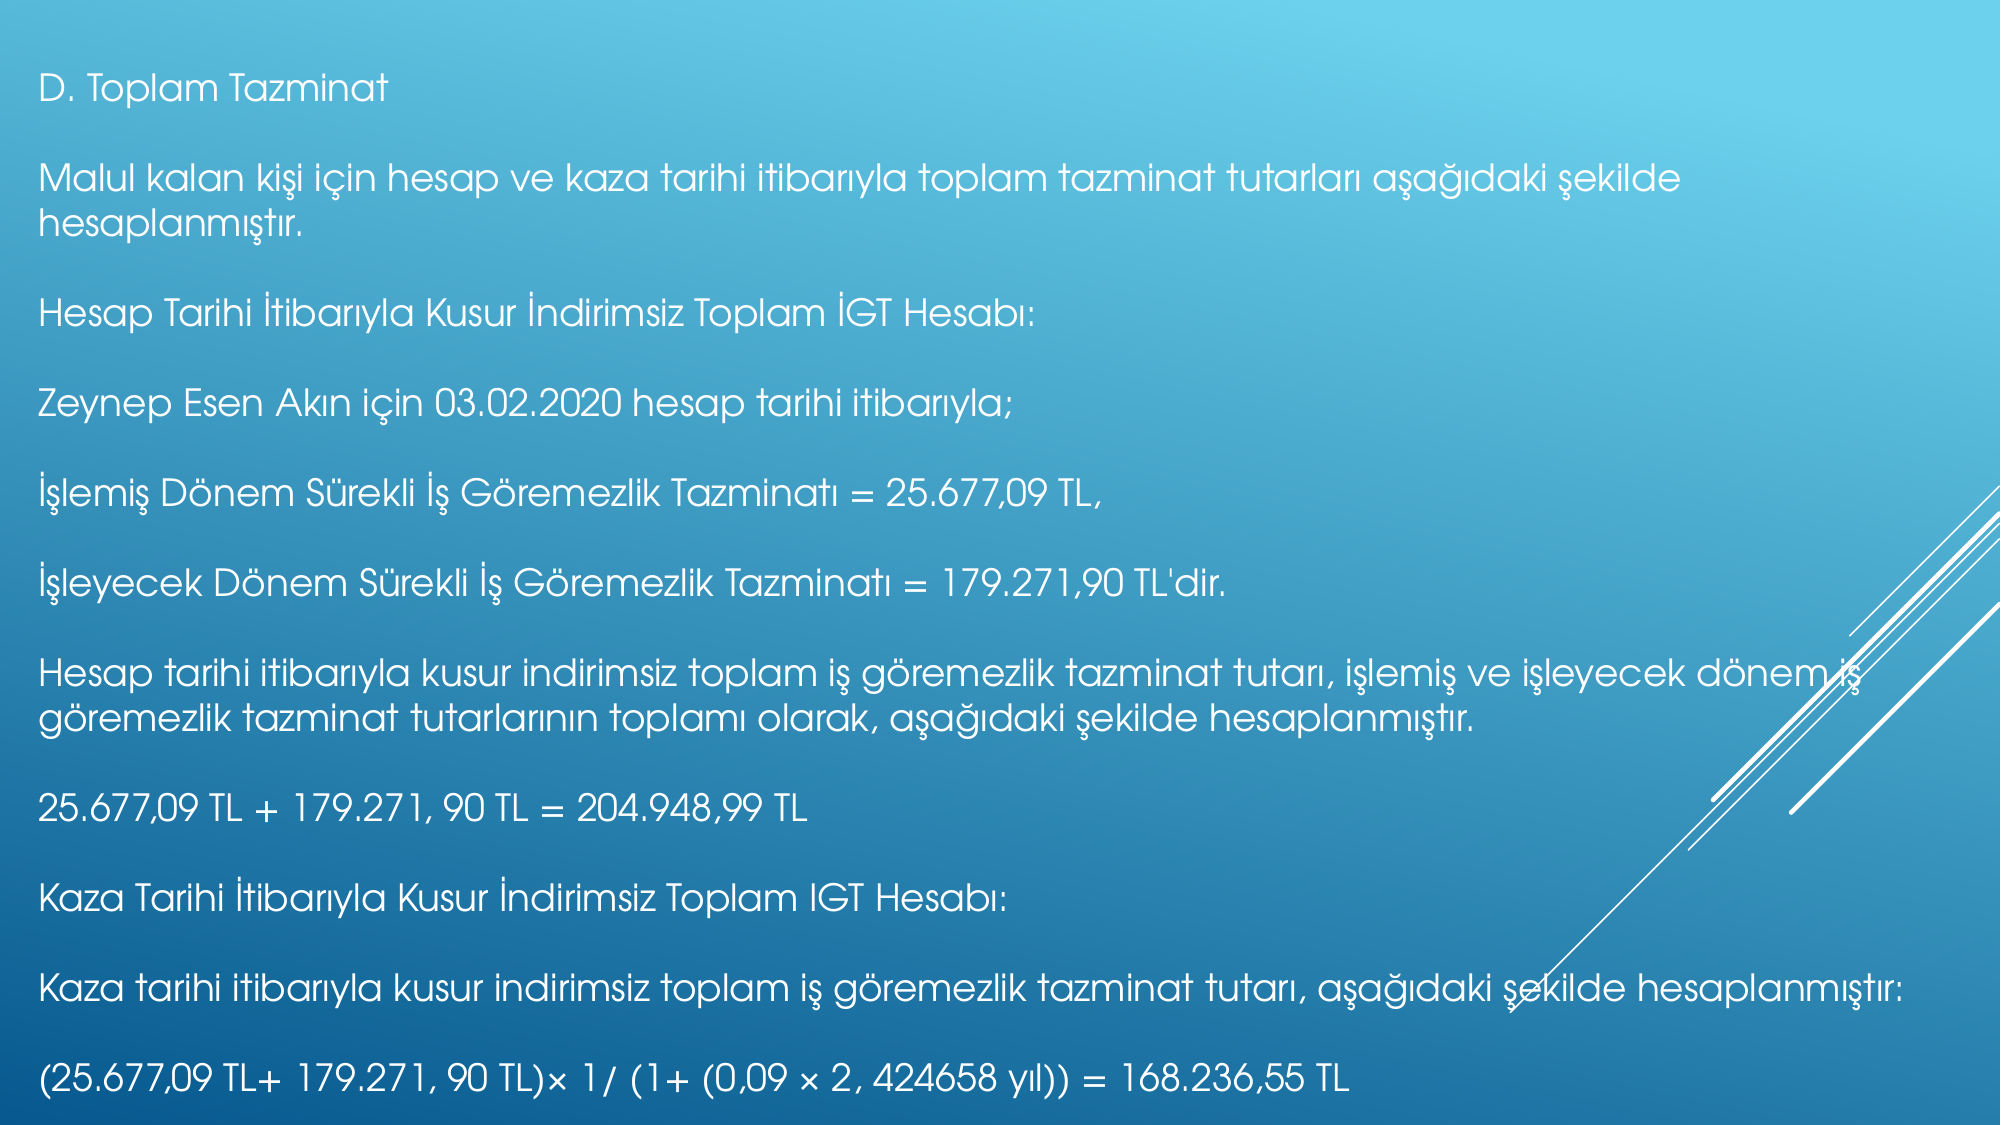

D. Toplam Tazminat

Malul kalan kişi için hesap ve kaza tarihi itibarıyla toplam tazminat tutarları aşağıdaki şekilde hesaplanmıştır.

Hesap Tarihi İtibarıyla Kusur İndirimsiz Toplam İGT Hesabı:

Zeynep Esen Akın için 03.02.2020 hesap tarihi itibarıyla;

İşlemiş Dönem Sürekli İş Göremezlik Tazminatı = 25.677,09 TL,

İşleyecek Dönem Sürekli İş Göremezlik Tazminatı = 179.271,90 TL'dir.

Hesap tarihi itibarıyla kusur indirimsiz toplam iş göremezlik tazminat tutarı, işlemiş ve işleyecek dönem iş göremezlik tazminat tutarlarının toplamı olarak, aşağıdaki şekilde hesaplanmıştır.

25.677,09 TL + 179.271, 90 TL = 204.948,99 TL

Kaza Tarihi İtibarıyla Kusur İndirimsiz Toplam IGT Hesabı:

Kaza tarihi itibarıyla kusur indirimsiz toplam iş göremezlik tazminat tutarı, aşağıdaki şekilde hesaplanmıştır:

(25.677,09 TL+ 179.271, 90 TL)× 1/ (1+ (0,09 × 2, 424658 yıl)) = 168.236,55 TL